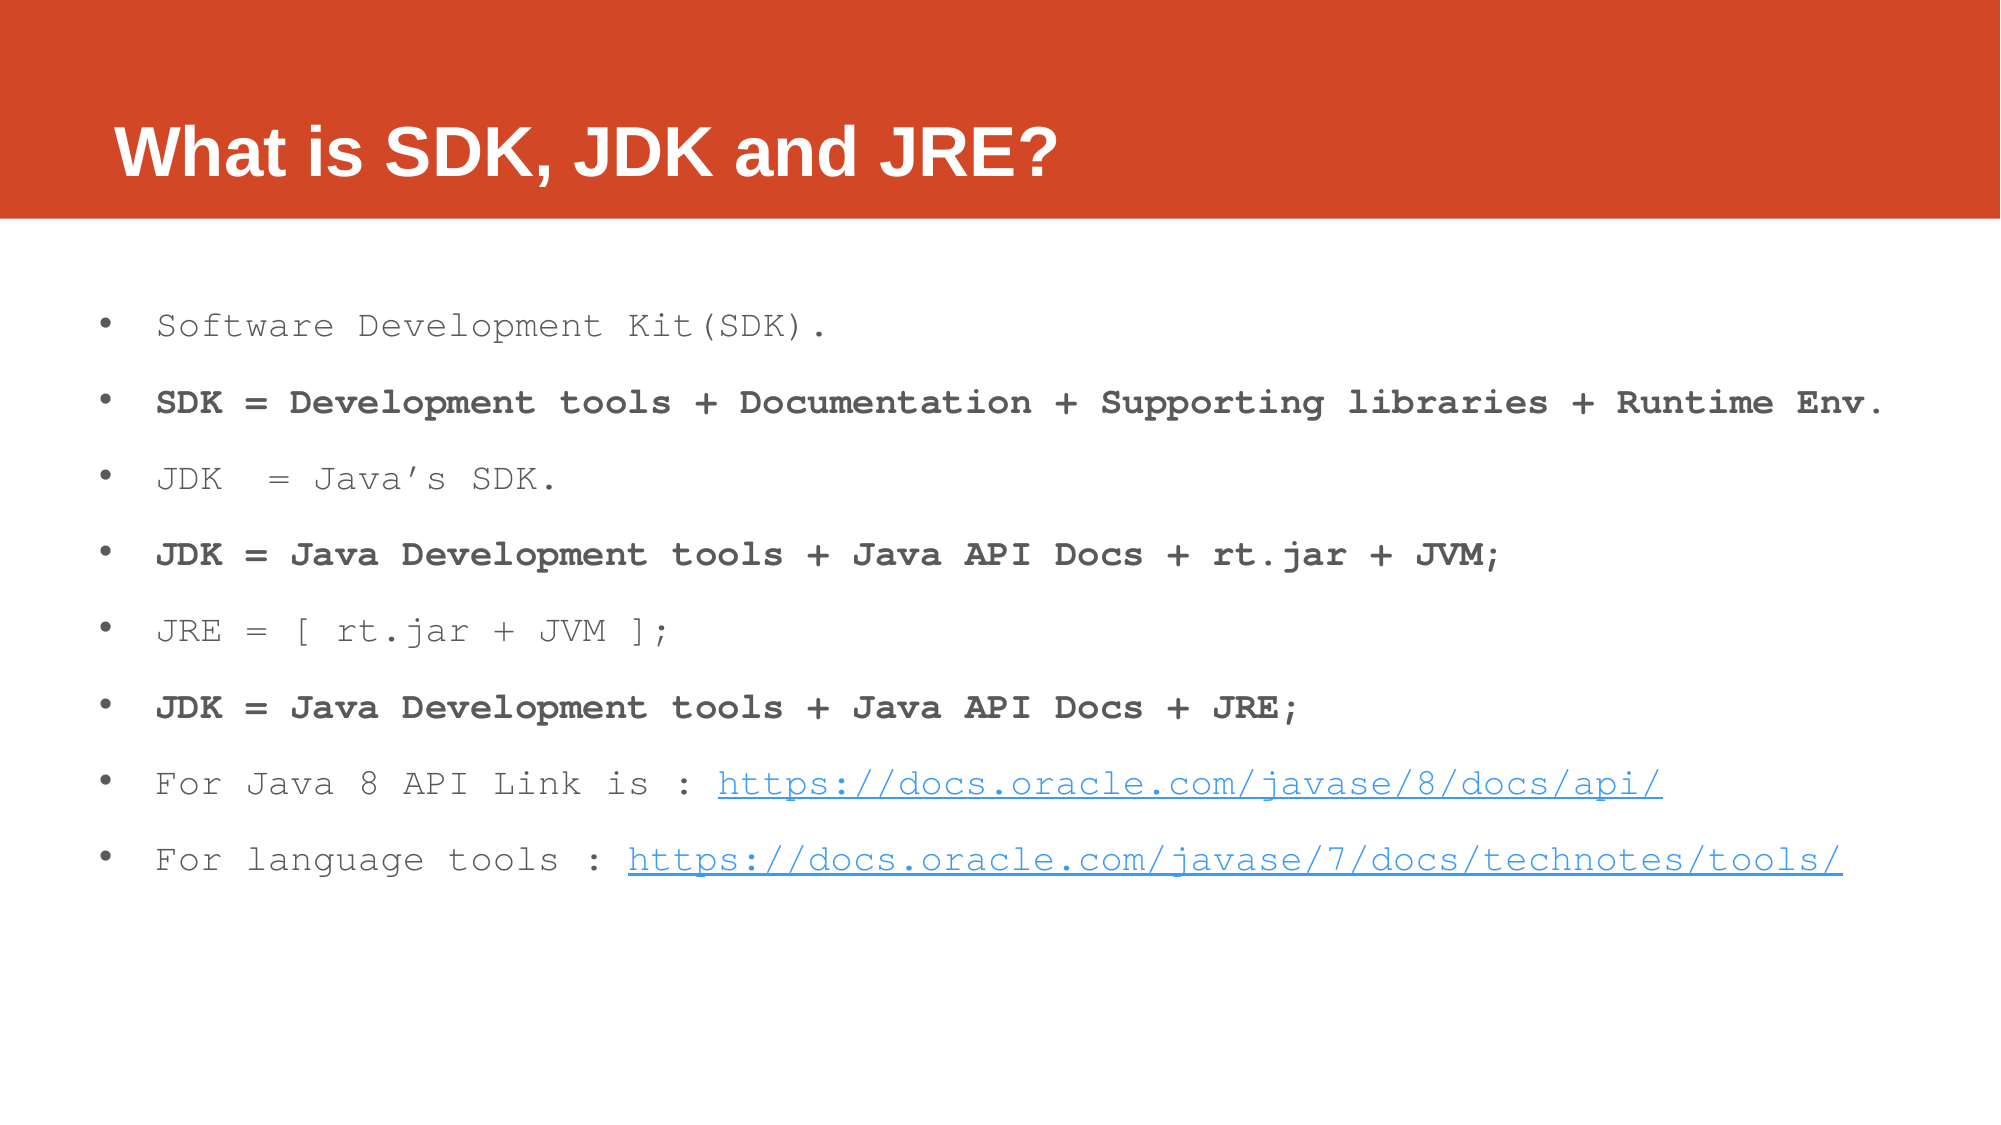

# What is SDK, JDK and JRE?
Software Development Kit(SDK).
SDK = Development tools + Documentation + Supporting libraries + Runtime Env.
JDK  = Java’s SDK.
JDK = Java Development tools + Java API Docs + rt.jar + JVM;
JRE = [ rt.jar + JVM ];
JDK = Java Development tools + Java API Docs + JRE;
For Java 8 API Link is : https://docs.oracle.com/javase/8/docs/api/
For language tools : https://docs.oracle.com/javase/7/docs/technotes/tools/